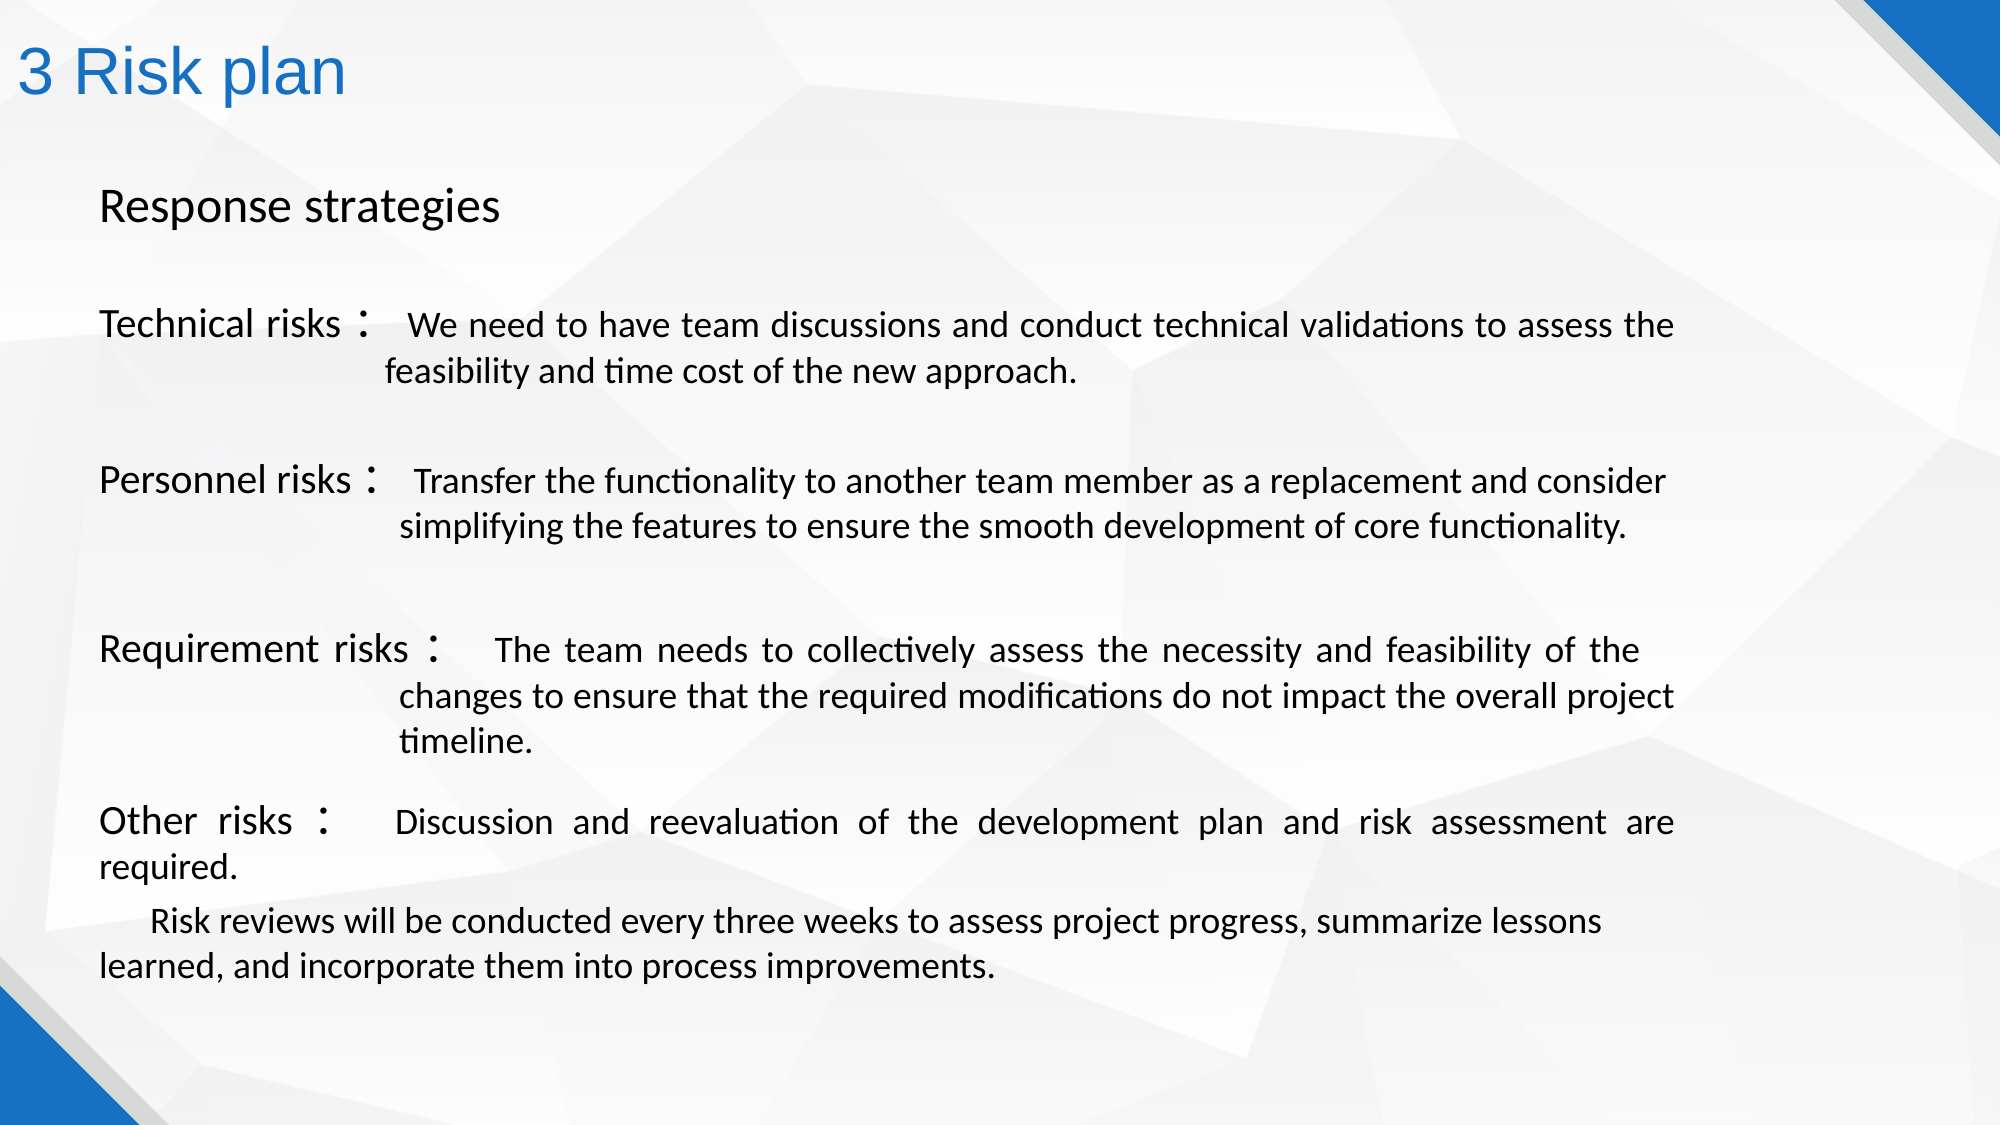

3 Risk plan
Response strategies
Technical risks：We need to have team discussions and conduct technical validations to assess the 	                feasibility and time cost of the new approach.
Personnel risks：Transfer the functionality to another team member as a replacement and consider 	   		simplifying the features to ensure the smooth development of core functionality.
Requirement risks： The team needs to collectively assess the necessity and feasibility of the 			changes to ensure that the required modifications do not impact the overall project 		timeline.
Other risks： Discussion and reevaluation of the development plan and risk assessment are required.
      Risk reviews will be conducted every three weeks to assess project progress, summarize lessons learned, and incorporate them into process improvements.